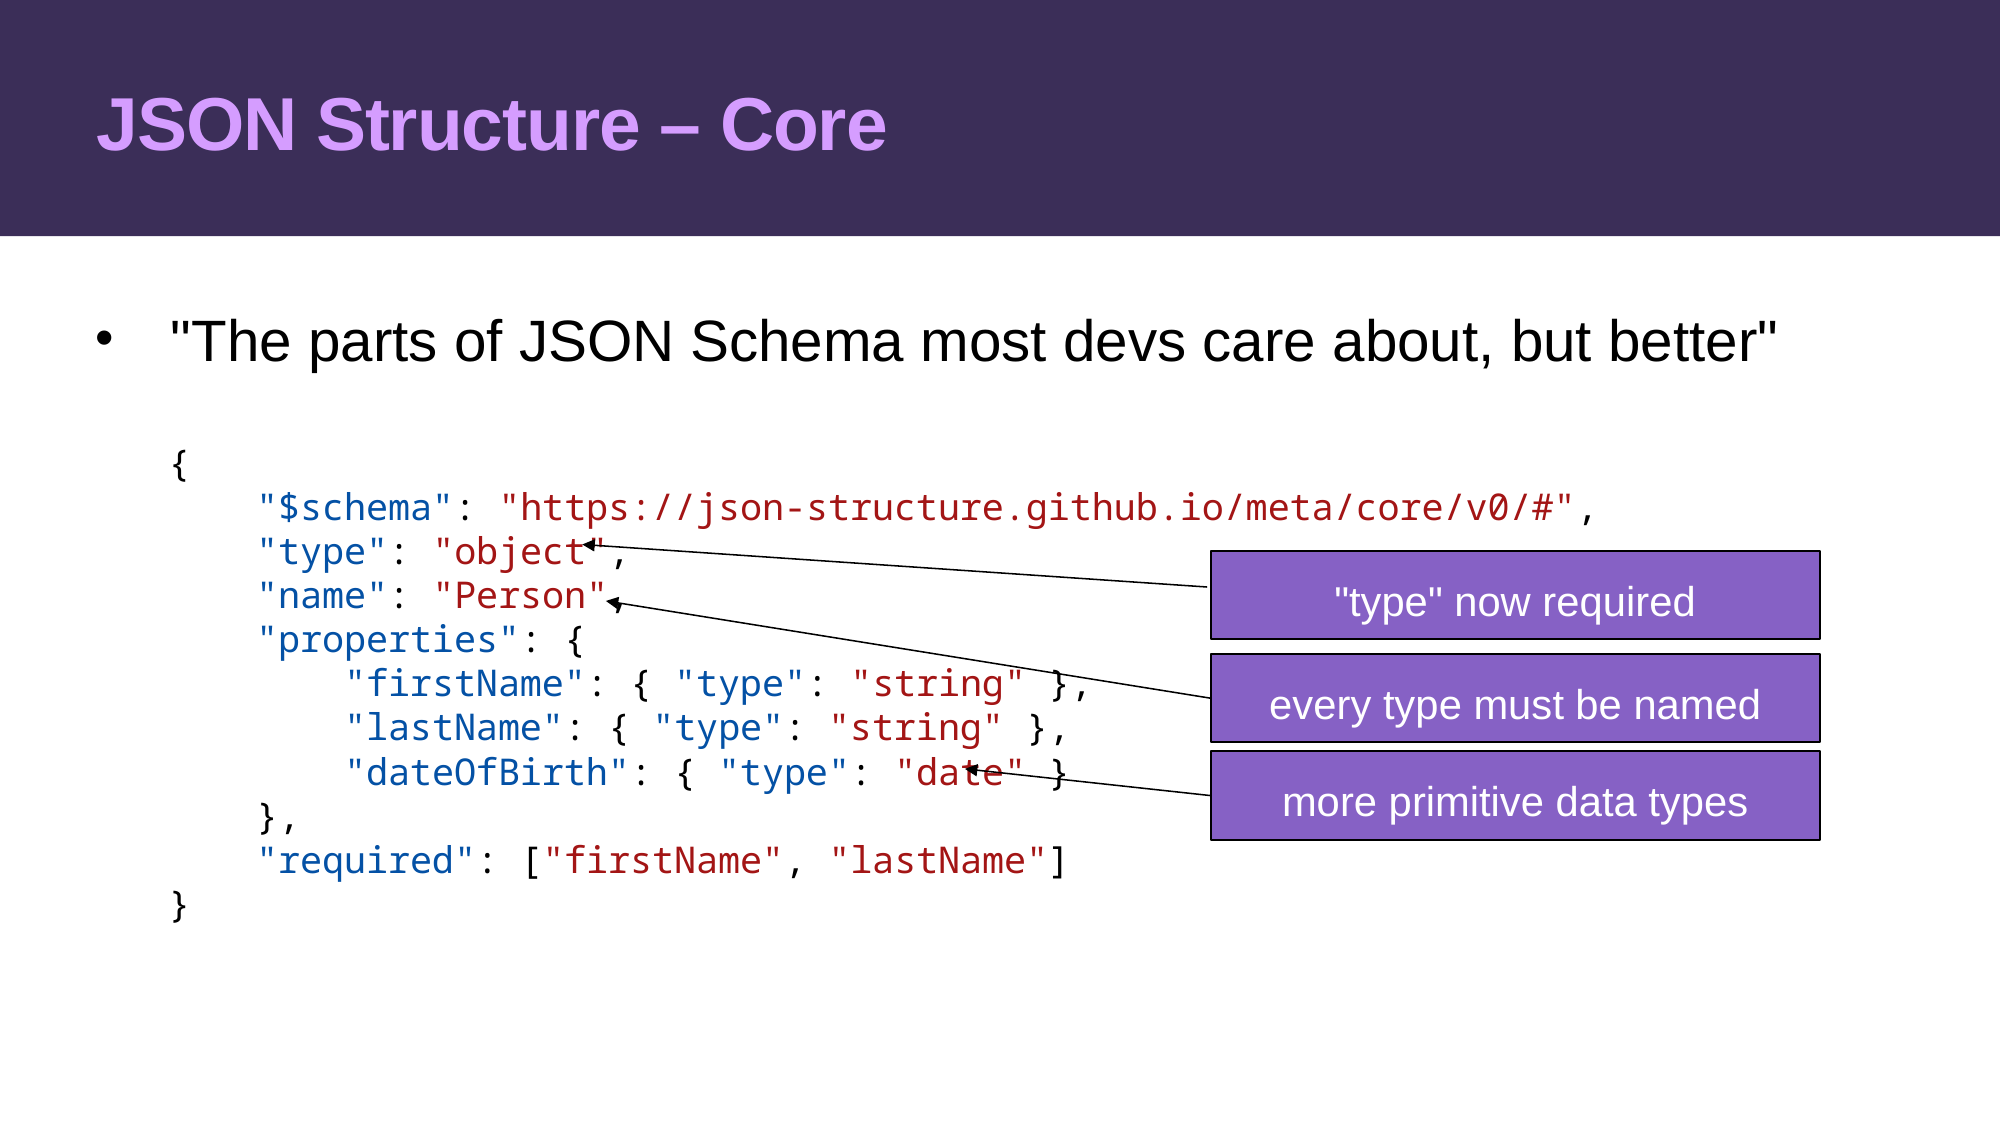

# JSON Structure – Core
"The parts of JSON Schema most devs care about, but better"
{
    "$schema": "https://json-structure.github.io/meta/core/v0/#",
    "type": "object",
    "name": "Person",
    "properties": {
        "firstName": { "type": "string" },
        "lastName": { "type": "string" },
        "dateOfBirth": { "type": "date" }
    },
    "required": ["firstName", "lastName"]
}
"type" now required
every type must be named
more primitive data types